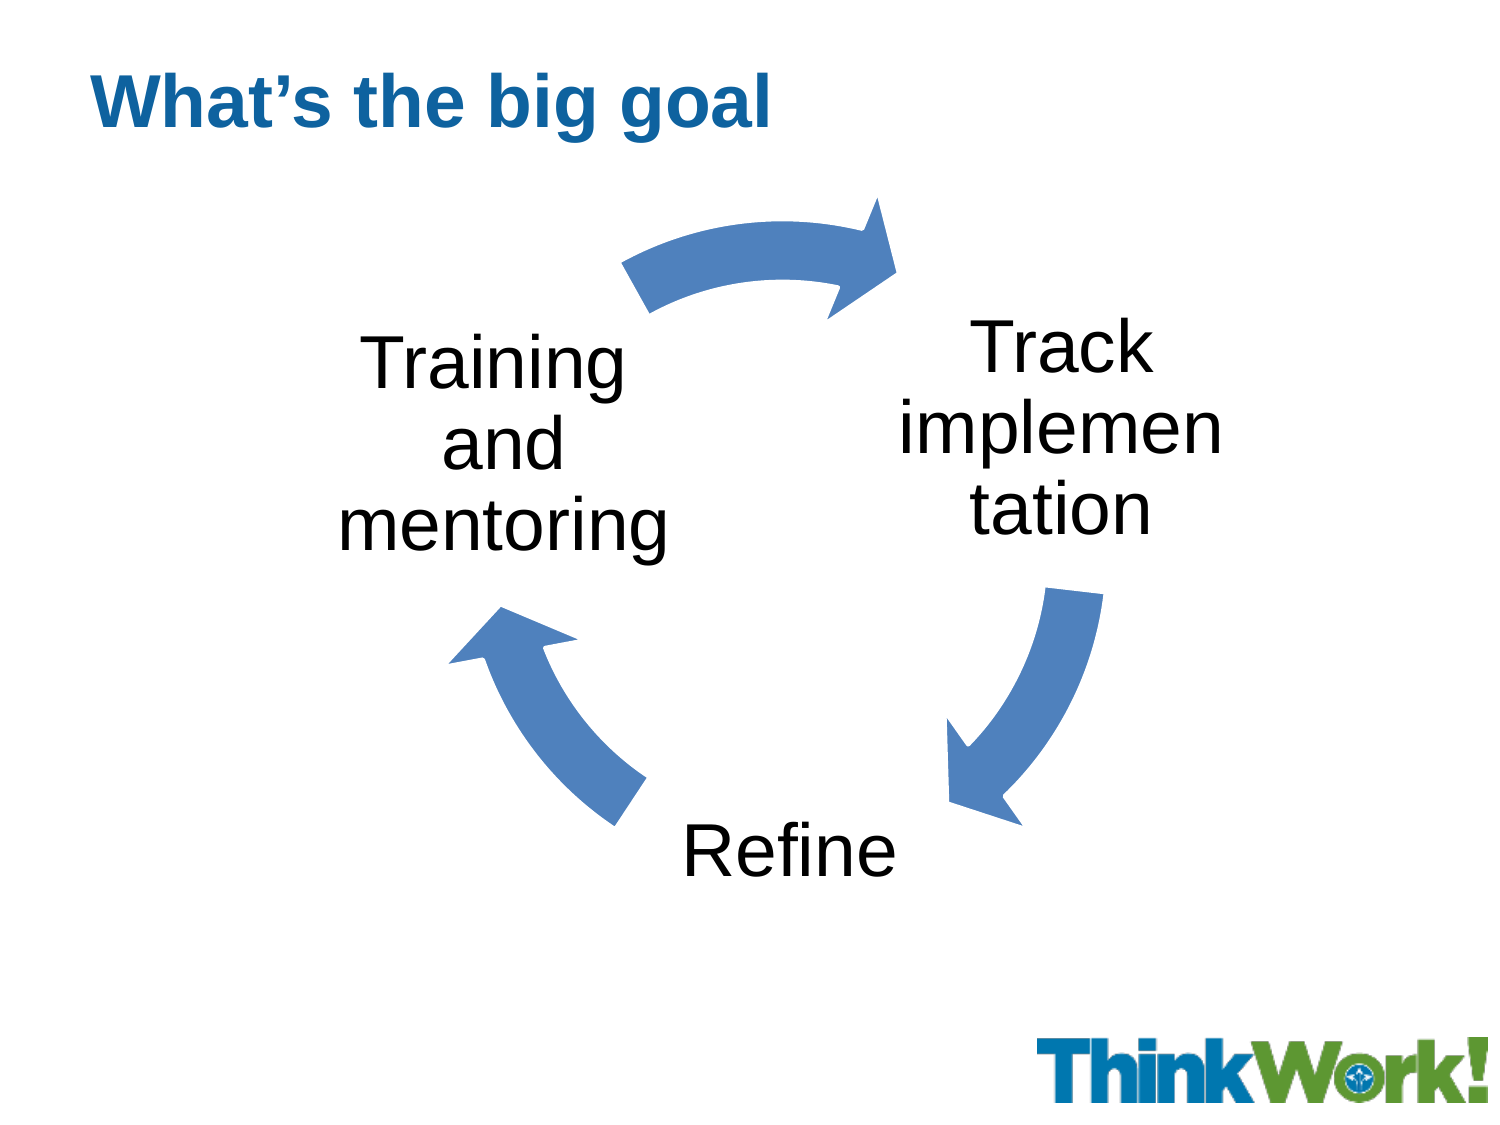

# What’s the big goal
Track implementation
Refine
Training  and mentoring